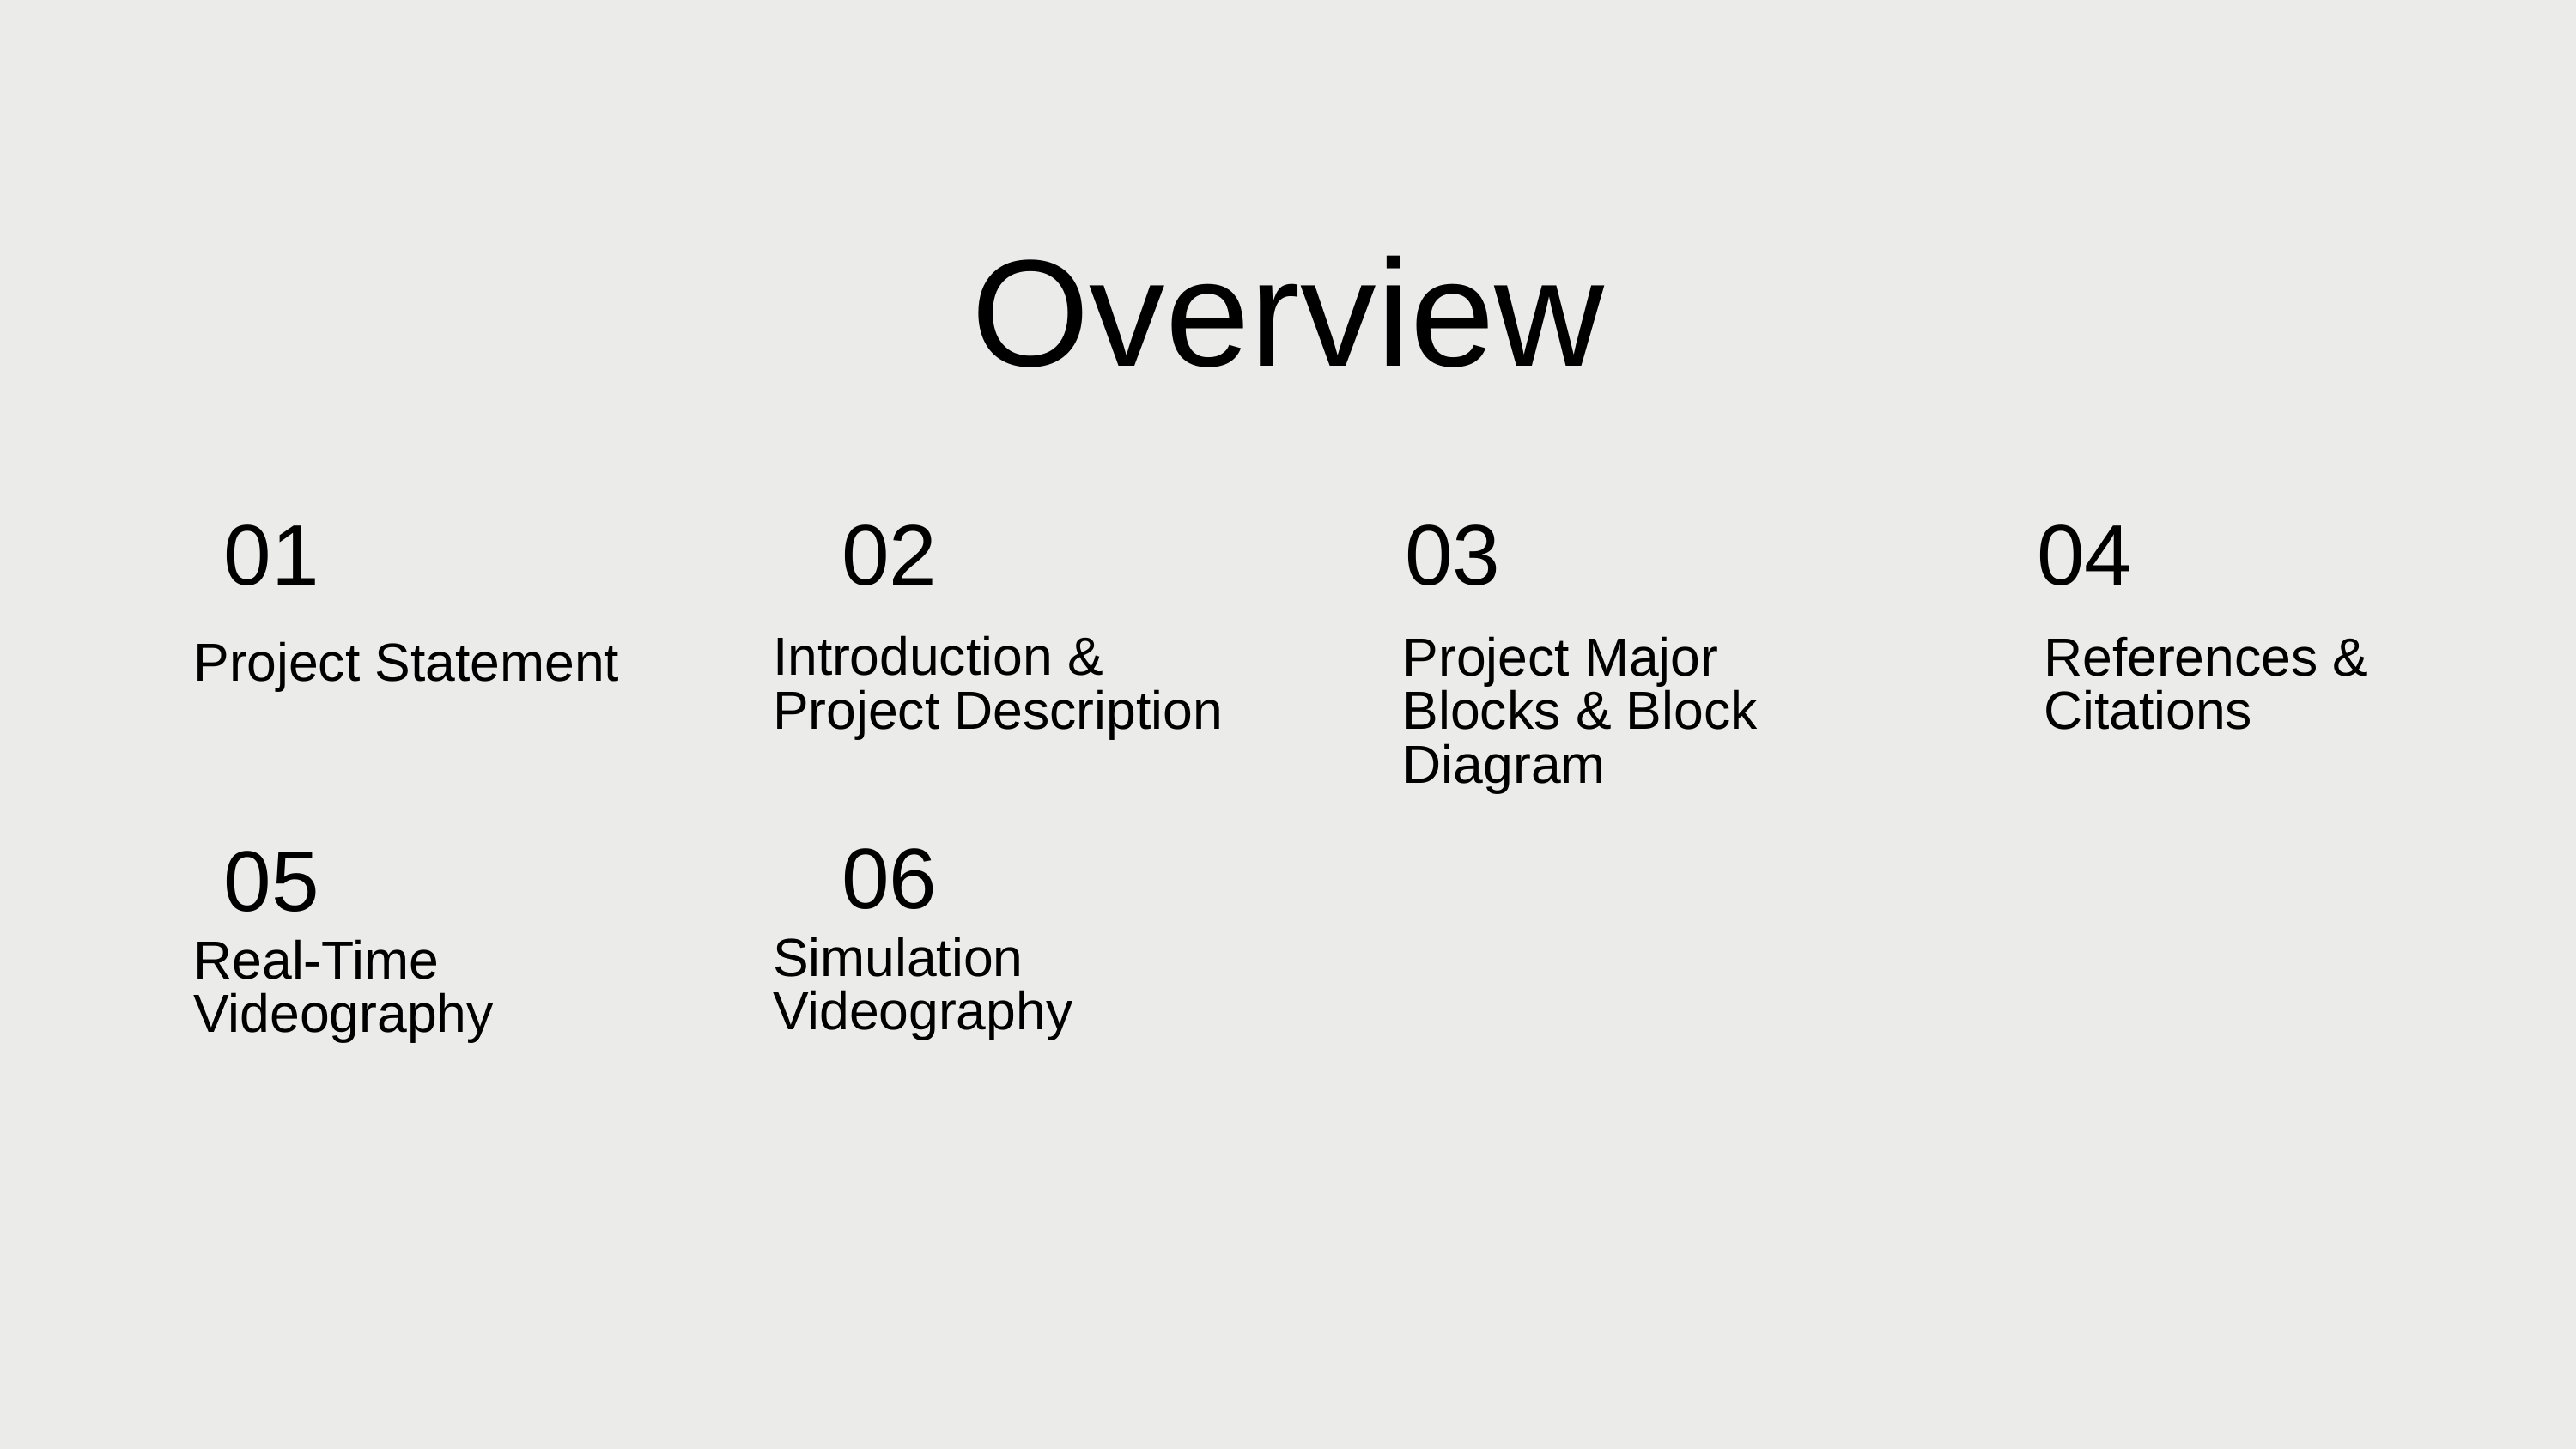

Overview
01
02
03
04
Introduction &
Project Description
Project Major
Blocks & Block
Diagram

References &
Citations
Project Statement
06
05
Simulation
Videography
Real-Time
Videography